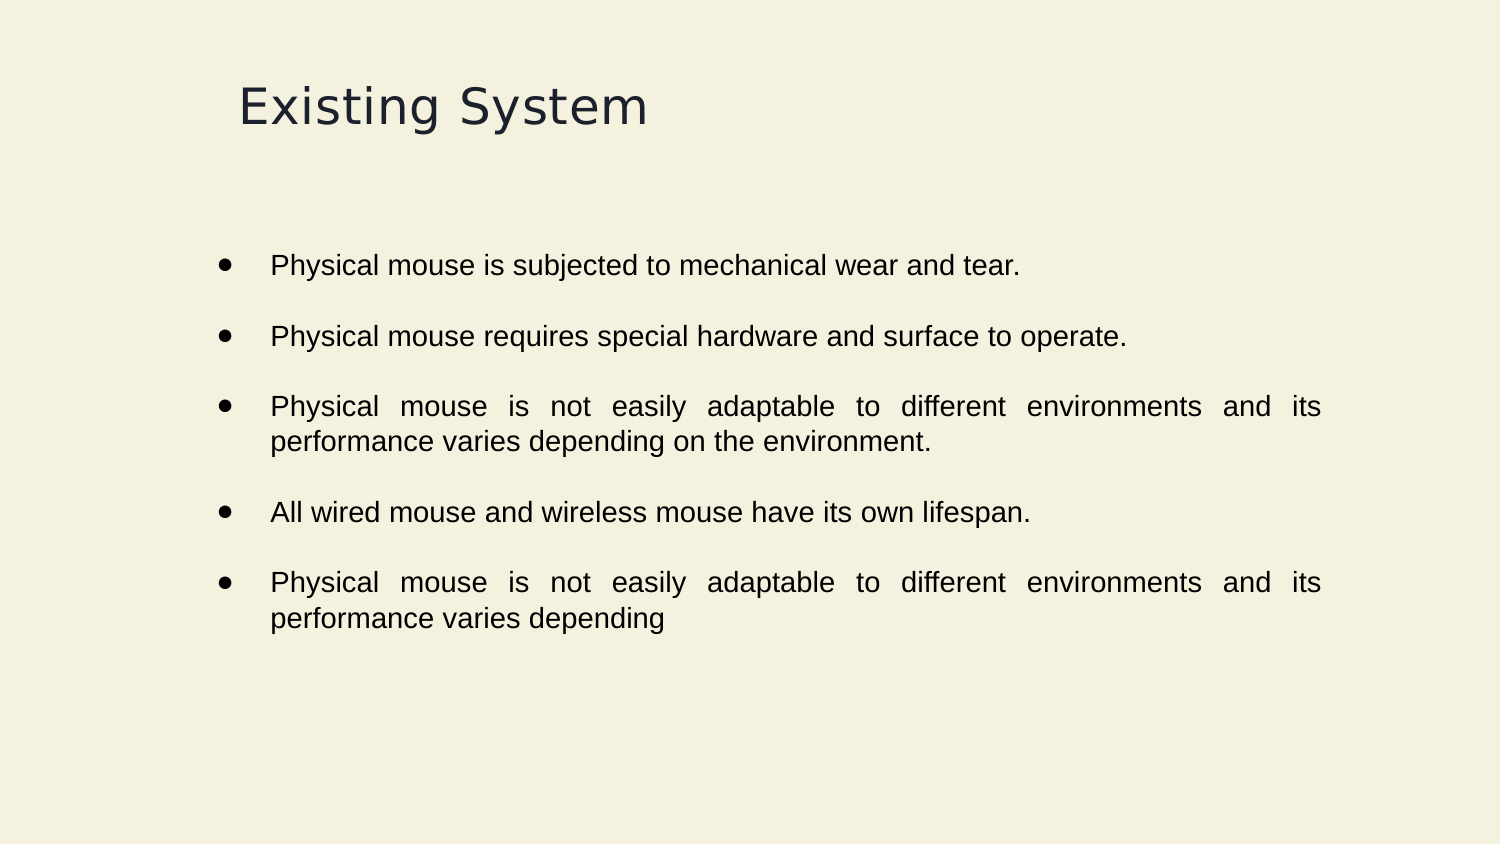

# Existing System

Physical mouse is subjected to mechanical wear and tear.

Physical mouse requires special hardware and surface to operate.

Physical mouse is not easily adaptable to different environments and its performance varies depending on the environment.

All wired mouse and wireless mouse have its own lifespan.

Physical mouse is not easily adaptable to different environments and its performance varies depending